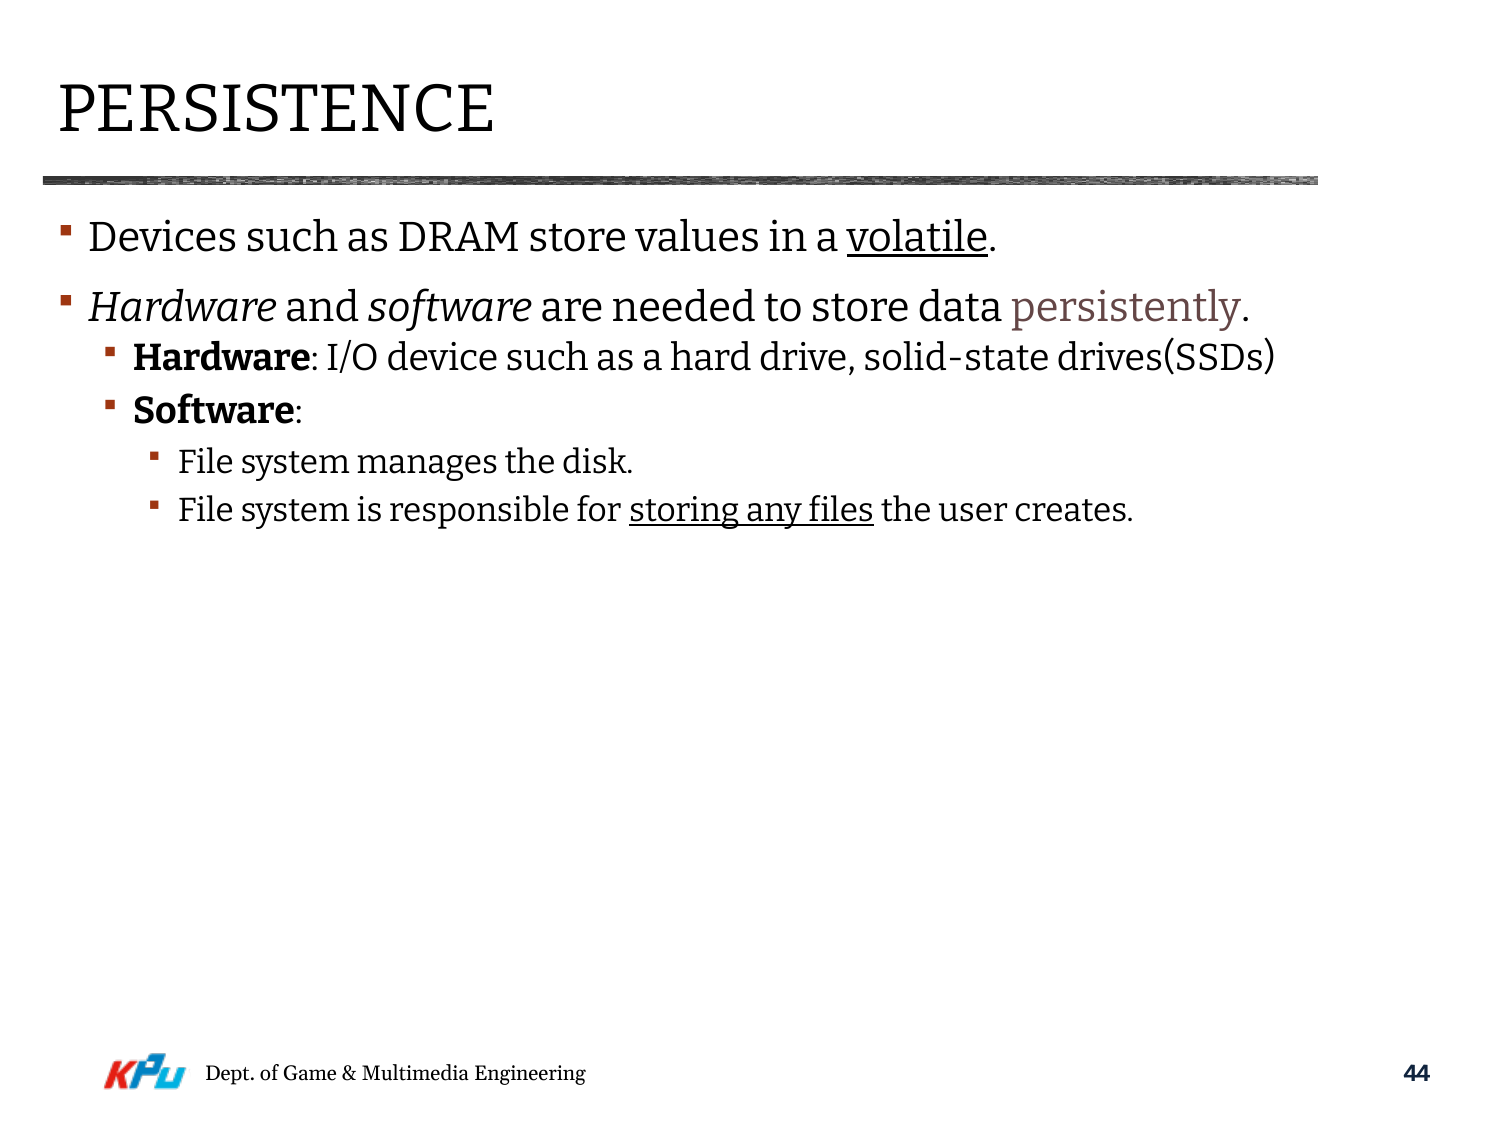

# Persistence
Devices such as DRAM store values in a volatile.
Hardware and software are needed to store data persistently.
Hardware: I/O device such as a hard drive, solid-state drives(SSDs)
Software:
File system manages the disk.
File system is responsible for storing any files the user creates.

Dept. of Game & Multimedia Engineering
44